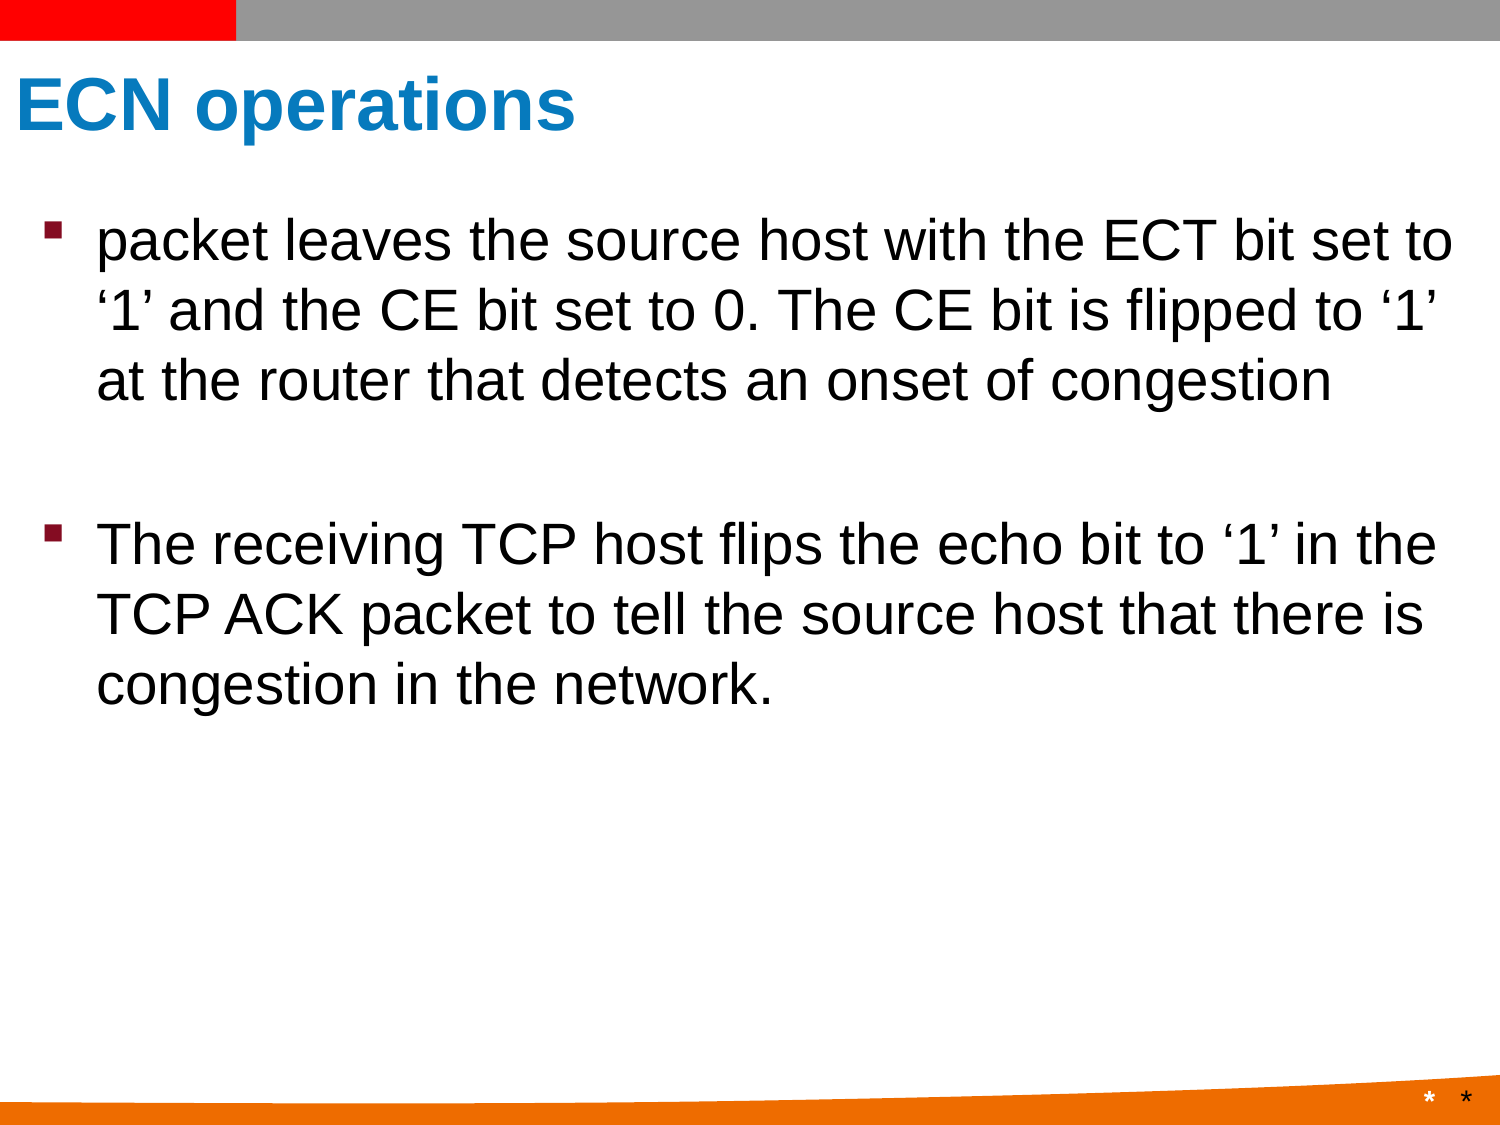

# ECN operations
packet leaves the source host with the ECT bit set to ‘1’ and the CE bit set to 0. The CE bit is flipped to ‘1’ at the router that detects an onset of congestion

The receiving TCP host flips the echo bit to ‘1’ in the TCP ACK packet to tell the source host that there is congestion in the network.

*